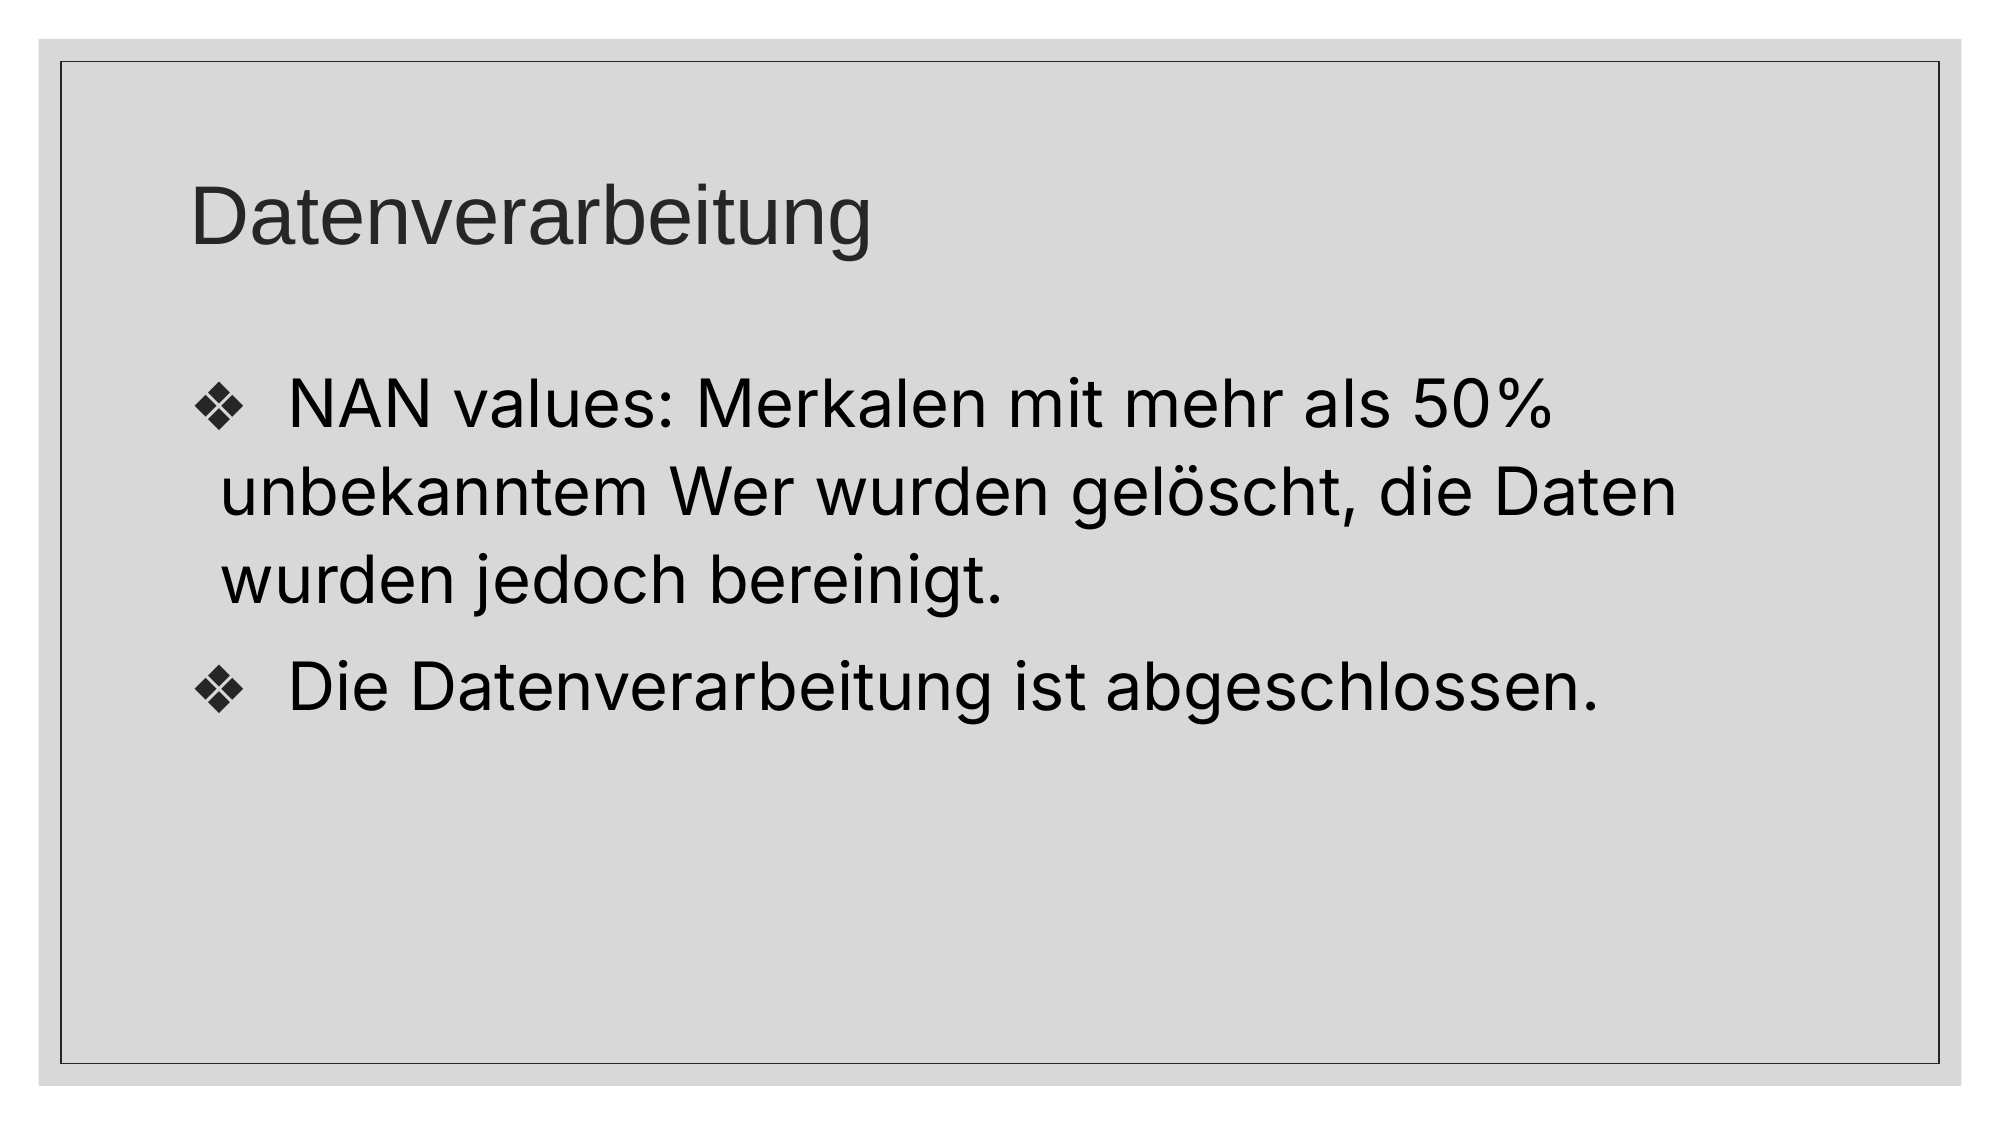

# Datenverarbeitung
  NAN values: Merkalen mit mehr als 50% unbekanntem Wer wurden gelöscht, die Daten wurden jedoch bereinigt.
  Die Datenverarbeitung ist abgeschlossen.